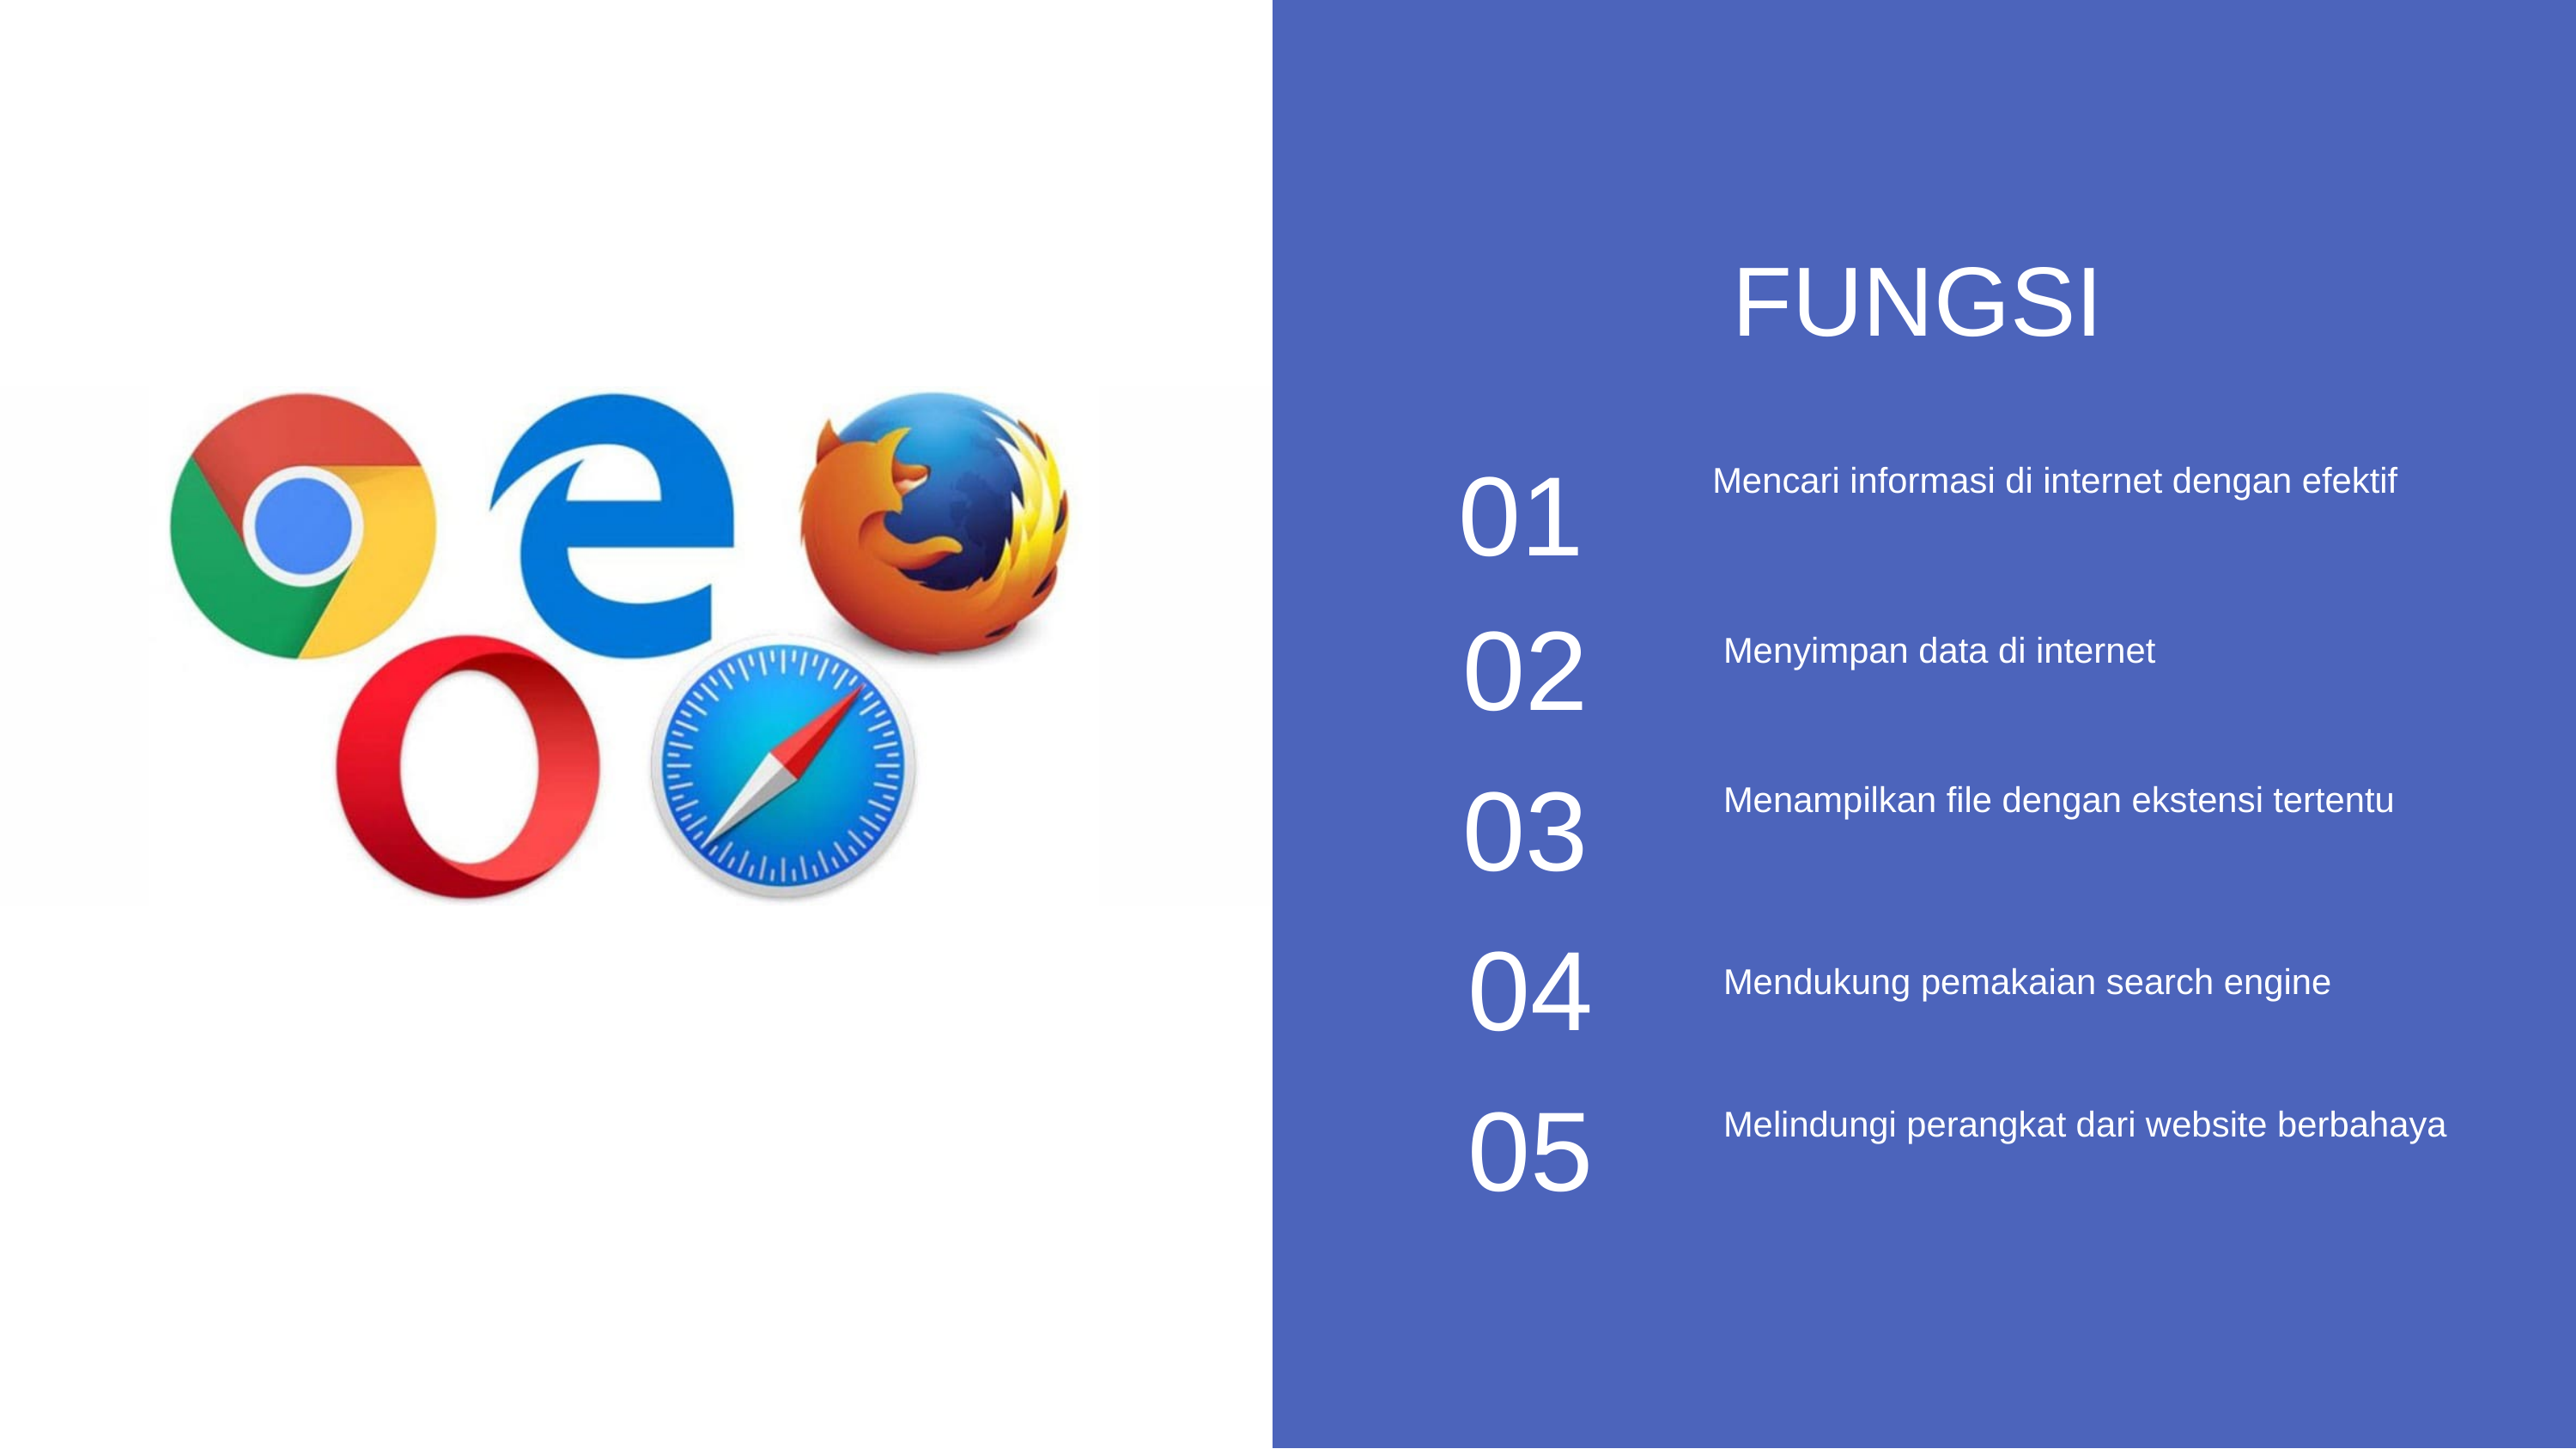

FUNGSI

01
Mencari informasi di internet dengan efektif
02
Menyimpan data di internet
03
Menampilkan file dengan ekstensi tertentu
04
Mendukung pemakaian search engine

05
Melindungi perangkat dari website berbahaya